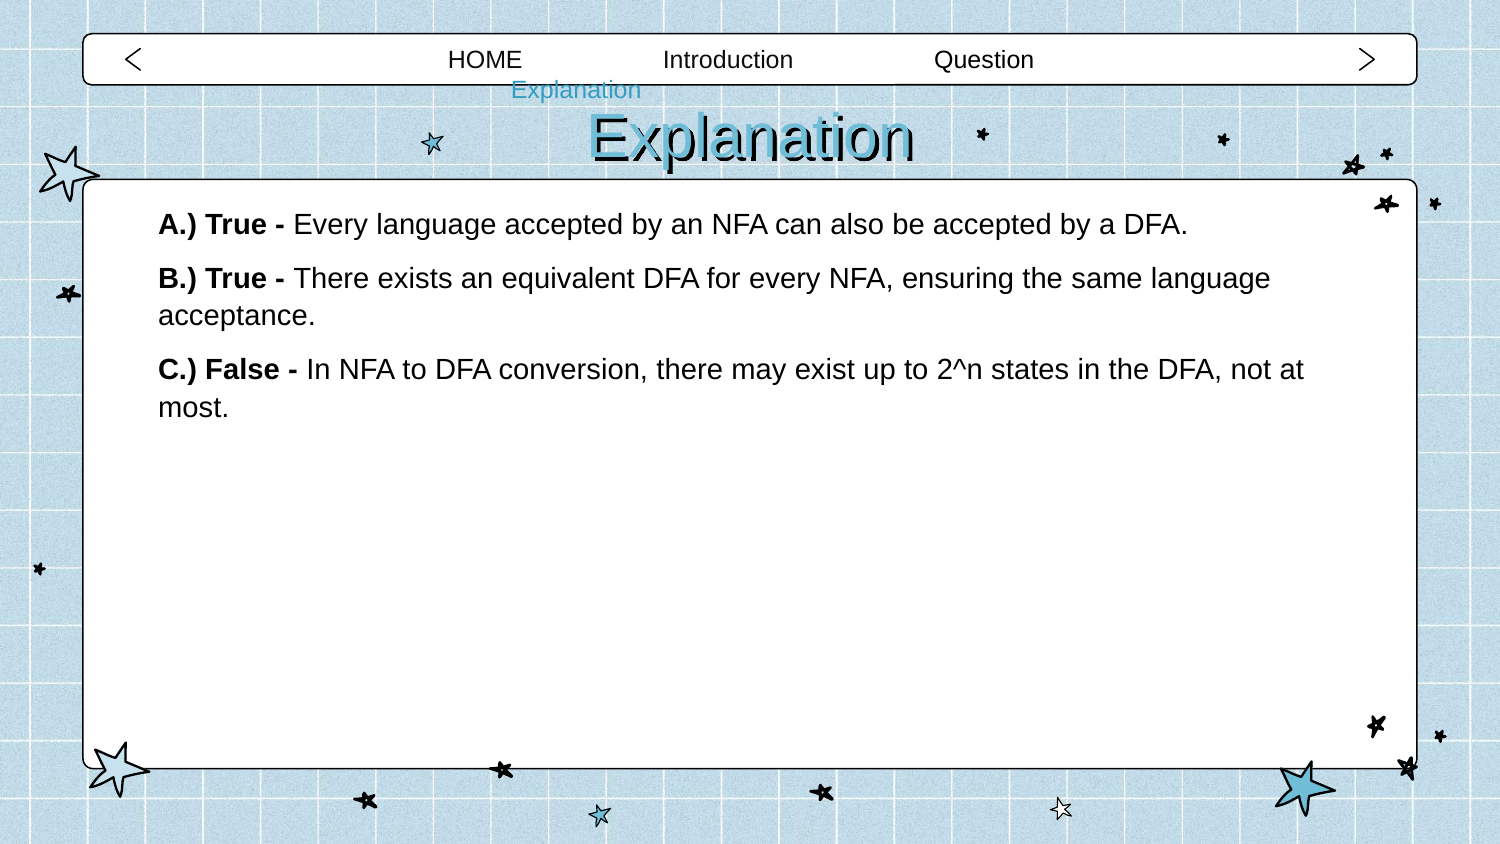

HOME                    Introduction                    Question                    Explanation

# Explanation

A.) True - Every language accepted by an NFA can also be accepted by a DFA.
B.) True - There exists an equivalent DFA for every NFA, ensuring the same language acceptance.
C.) False - In NFA to DFA conversion, there may exist up to 2^n states in the DFA, not at most.